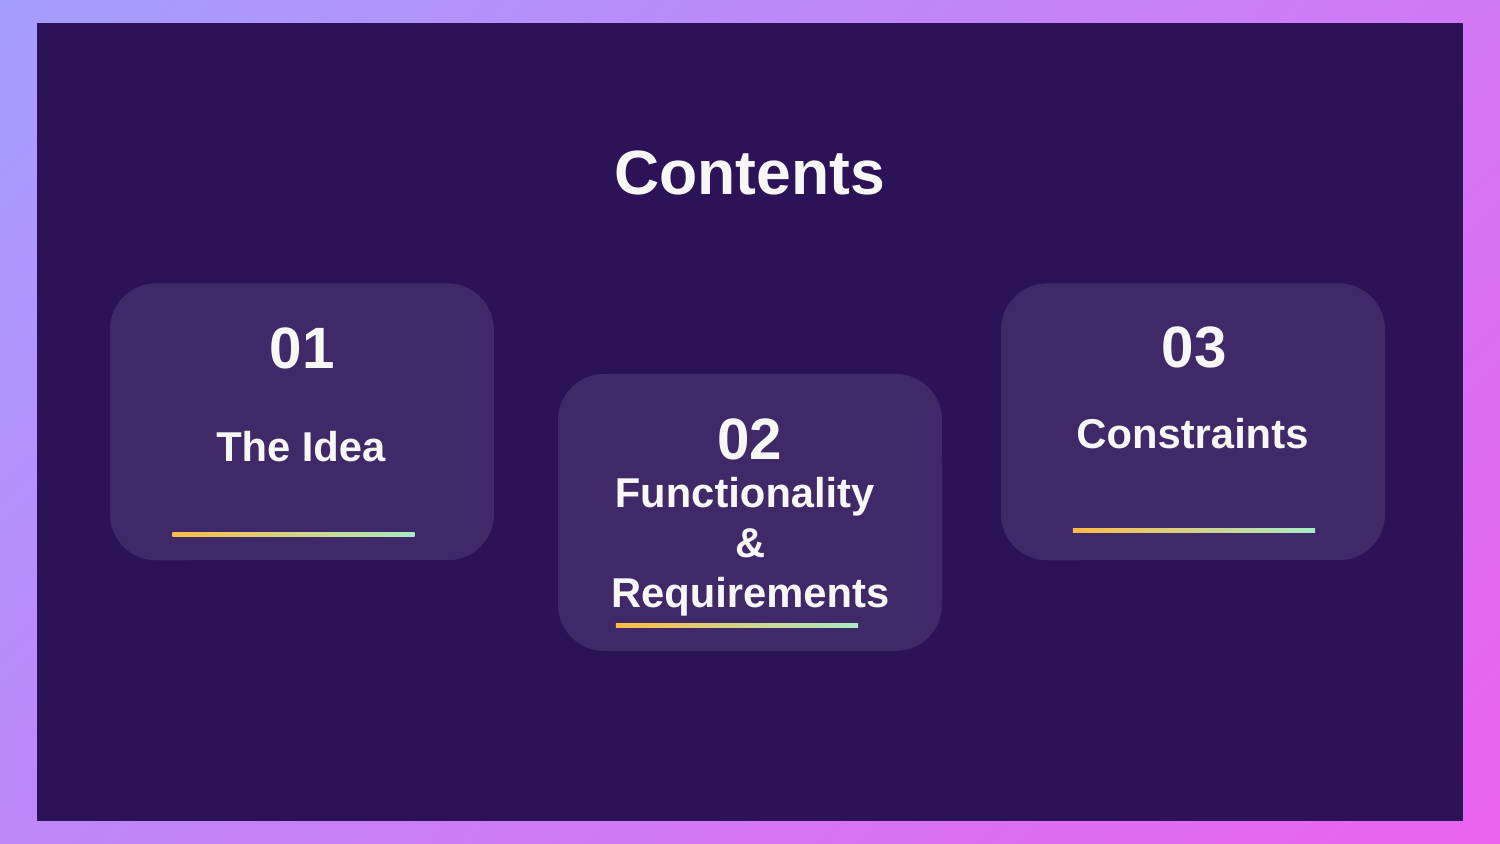

Contents

03
01

02
Constraints
The Idea
# Functionality & Requirements